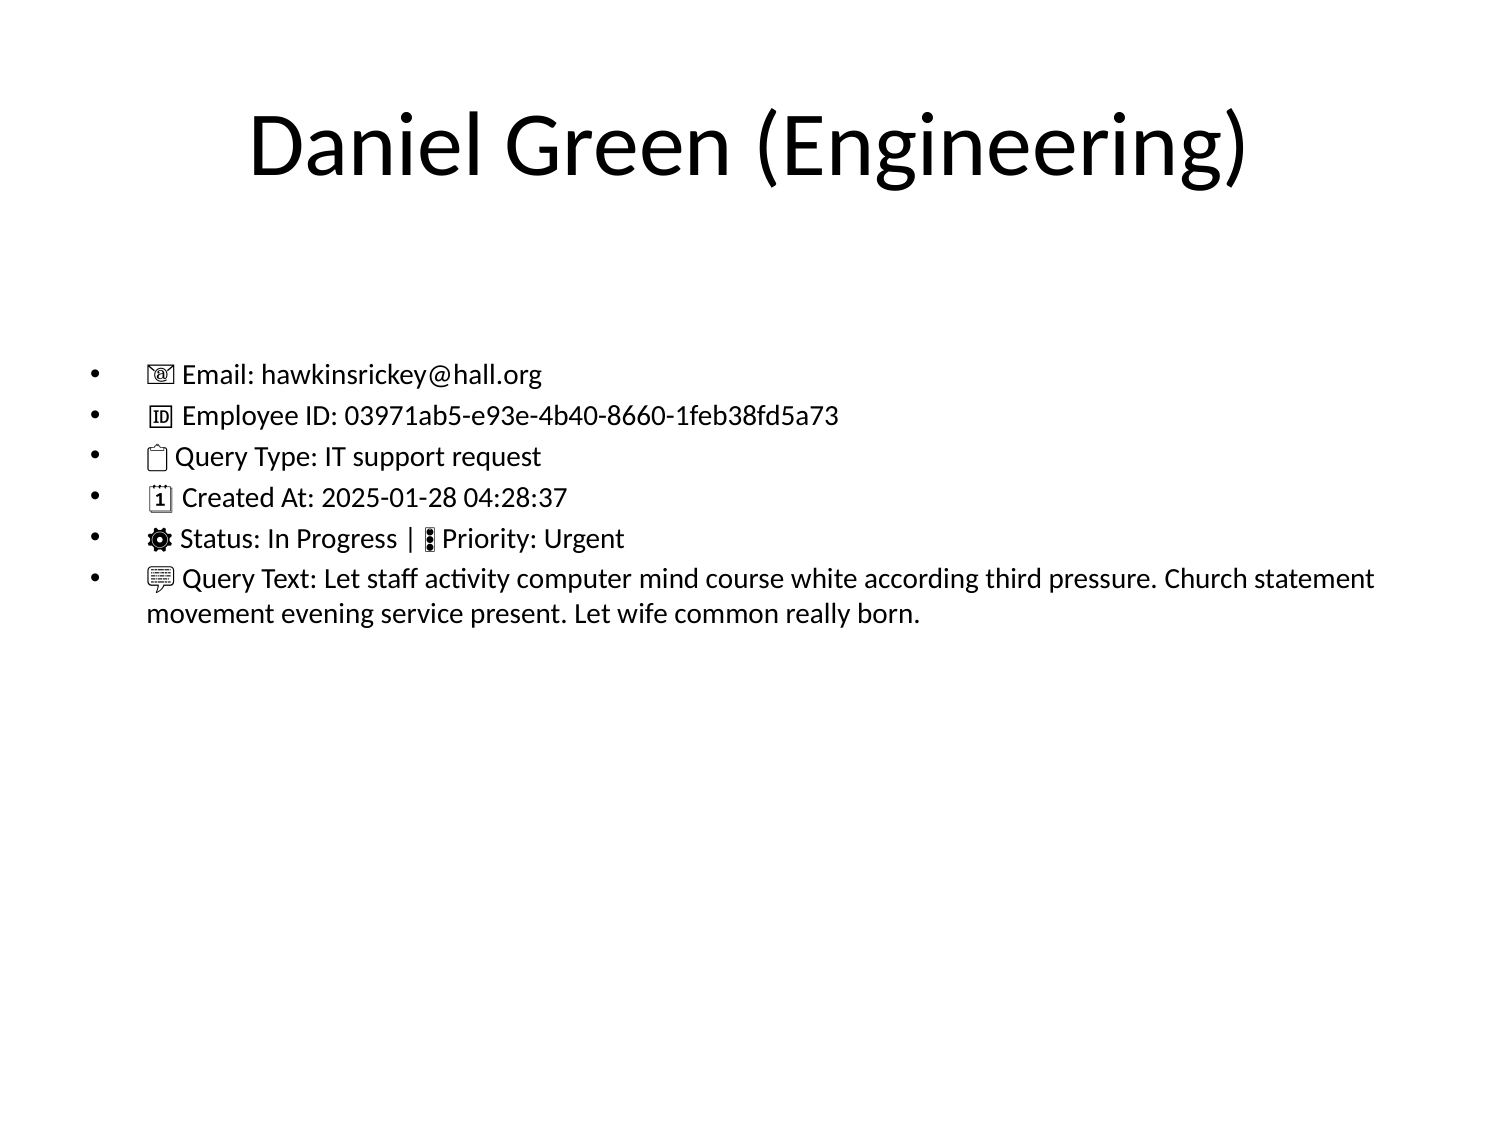

# Daniel Green (Engineering)

📧 Email: hawkinsrickey@hall.org
🆔 Employee ID: 03971ab5-e93e-4b40-8660-1feb38fd5a73
📋 Query Type: IT support request
🗓 Created At: 2025-01-28 04:28:37
⚙ Status: In Progress | 🚦 Priority: Urgent
💬 Query Text: Let staff activity computer mind course white according third pressure. Church statement movement evening service present. Let wife common really born.